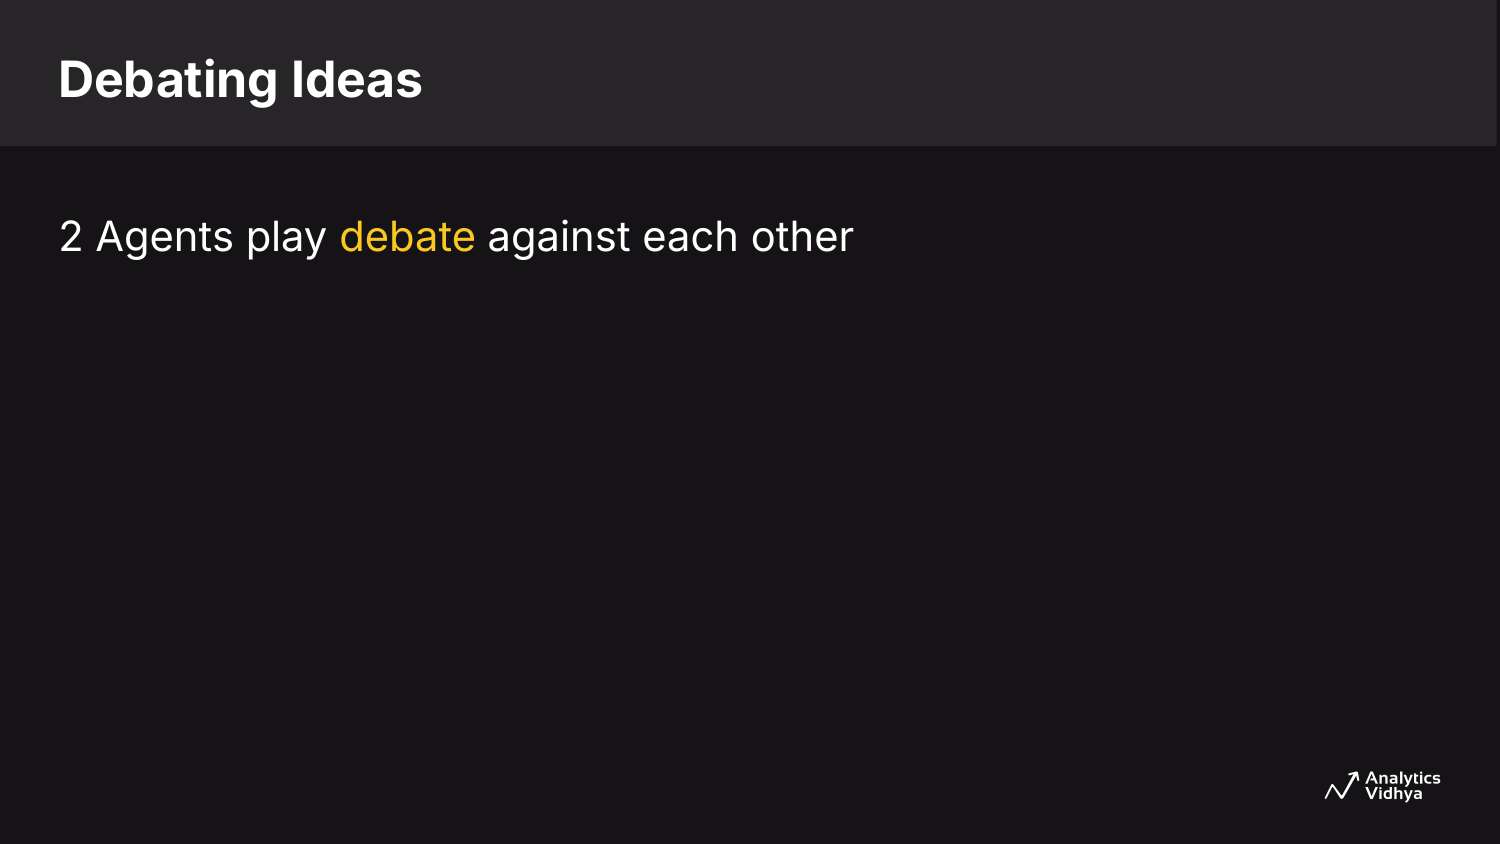

Debating Ideas
2 Agents play debate against each other